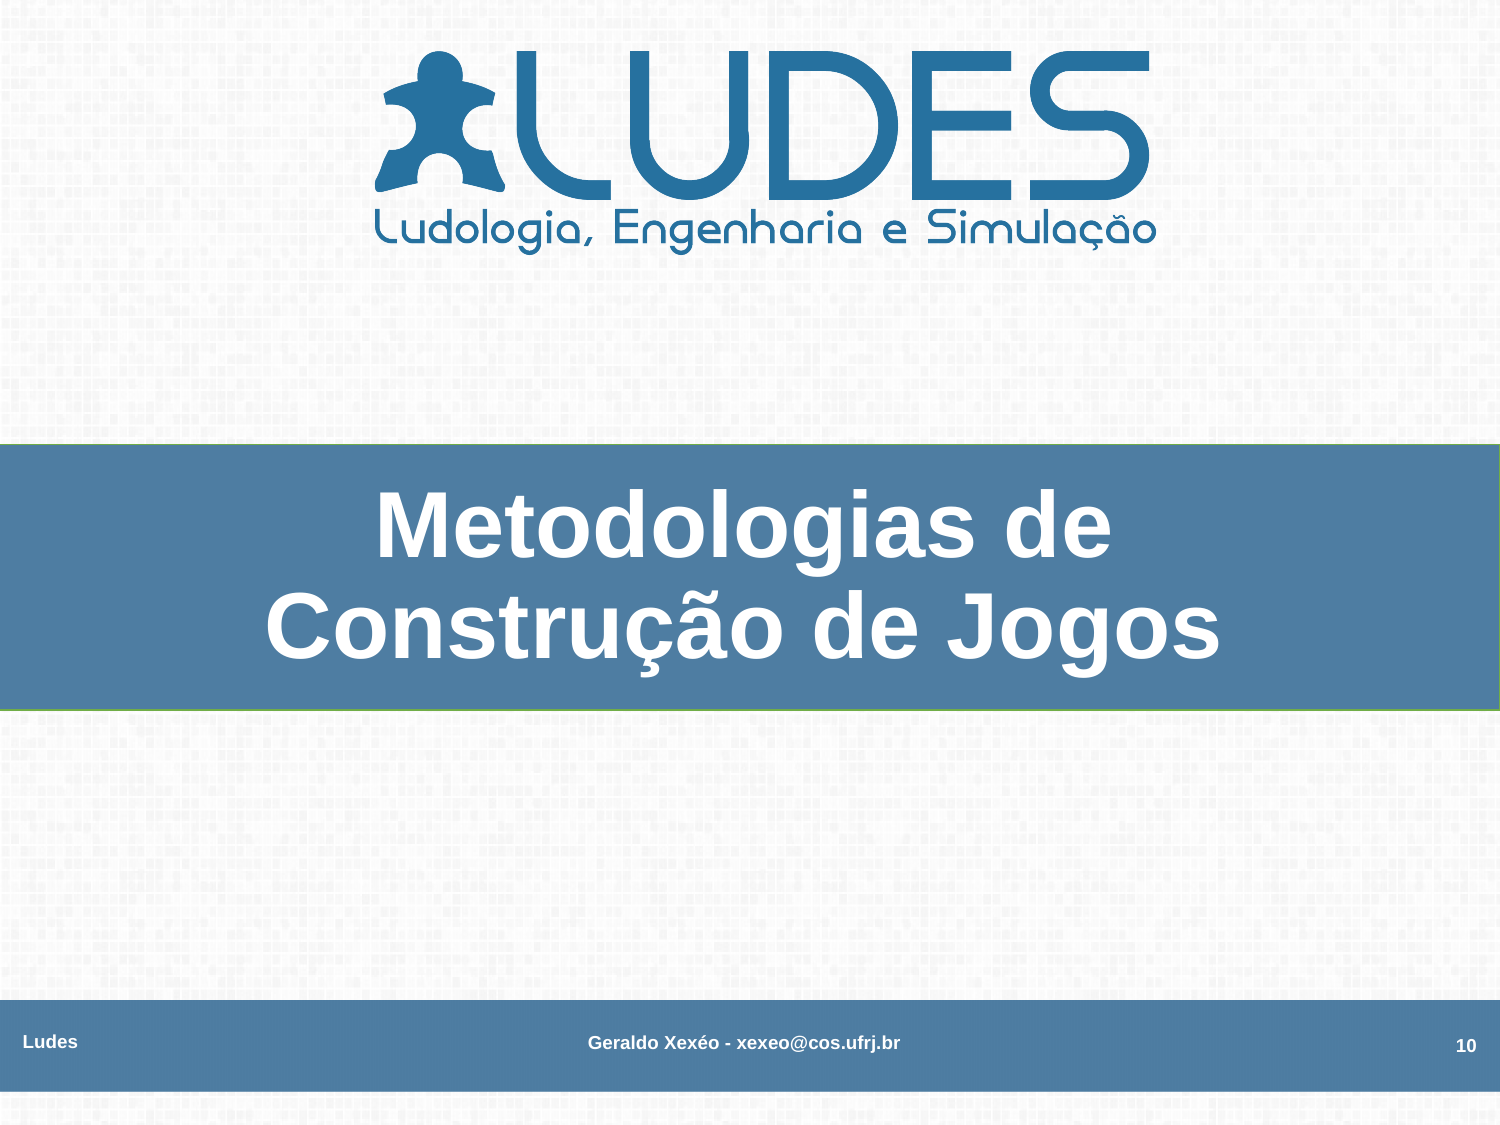

# Metodologias de Construção de Jogos

Ludes
Geraldo Xexéo - xexeo@cos.ufrj.br
10